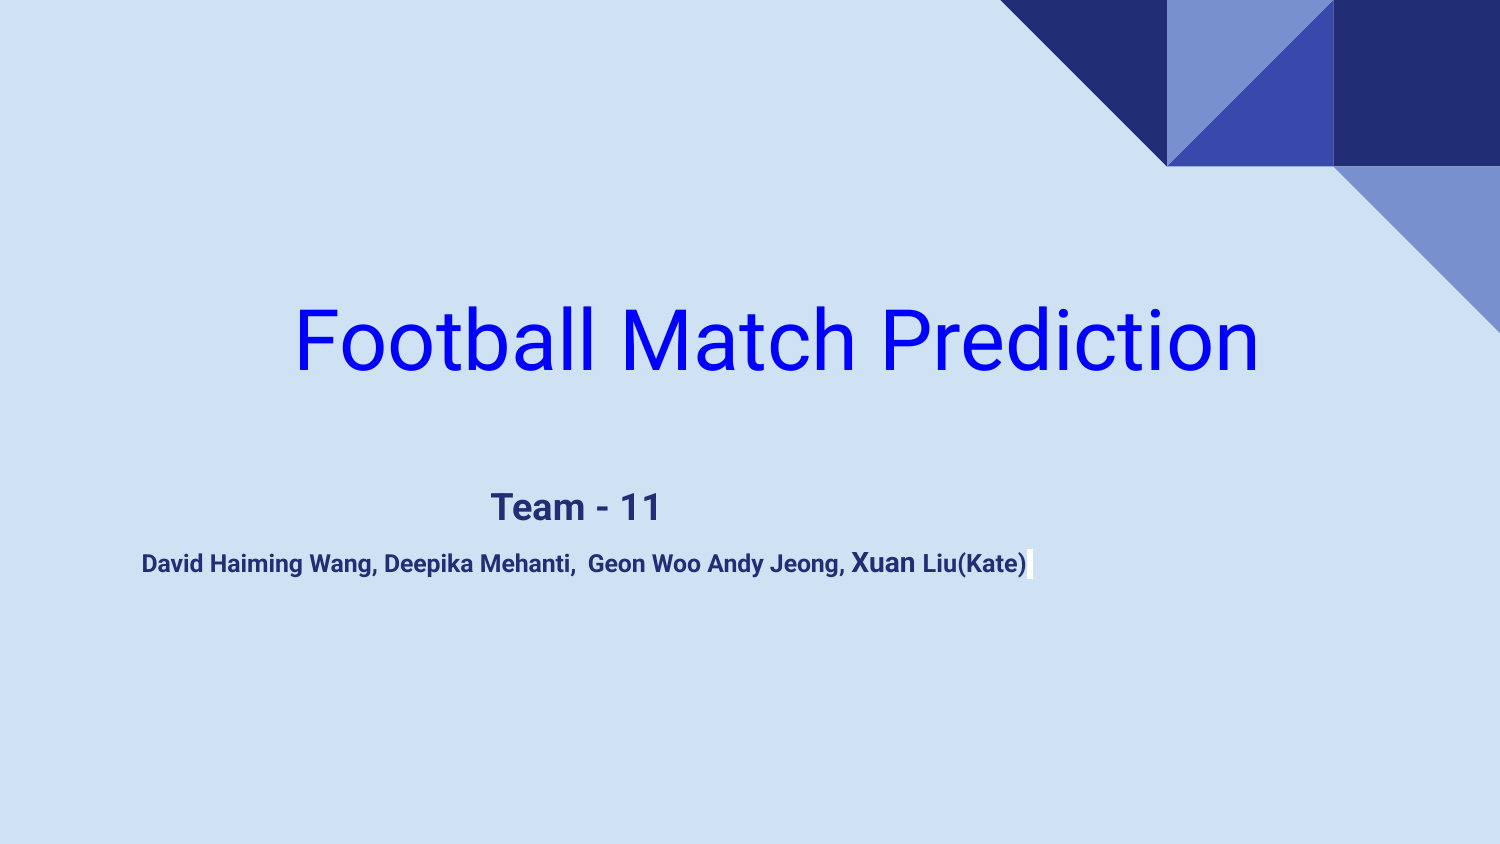

# Football Match Prediction
                                             Team - 11
David Haiming Wang, Deepika Mehanti, Geon Woo Andy Jeong, Xuan Liu(Kate)